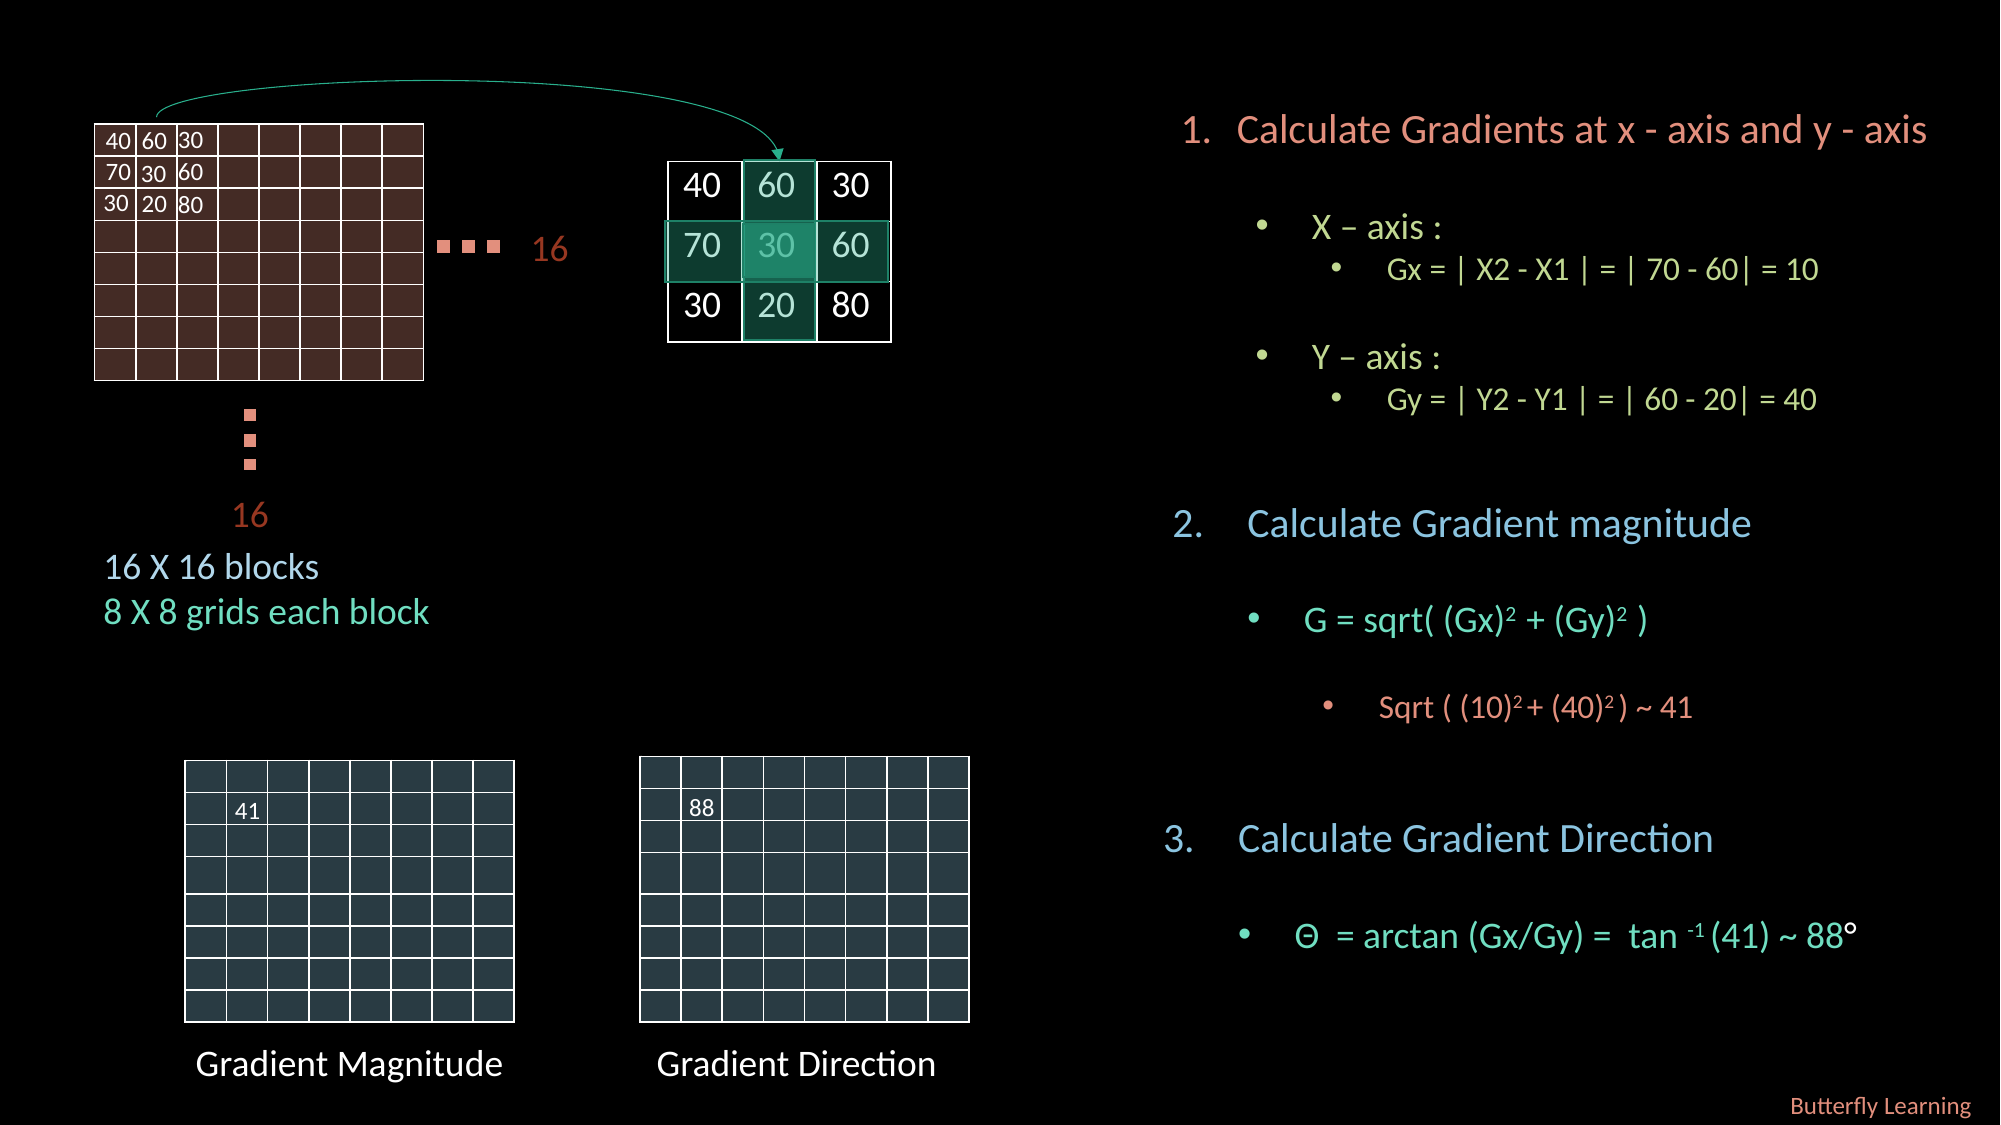

Calculate Gradients at x - axis and y - axis

X – axis :
Gx = | X2 - X1 | = | 70 - 60| = 10

Y – axis :
Gy = | Y2 - Y1 | = | 60 - 20| = 40
30
40
60
| k1 |  |  |  |  |  |  |  |
| --- | --- | --- | --- | --- | --- | --- | --- |
|  |  |  |  |  |  |  |  |
|  |  |  |  |  |  |  |  |
|  |  |  |  |  |  |  |  |
|  |  |  |  |  |  |  |  |
|  |  |  |  |  |  |  |  |
|  |  |  |  |  |  |  |  |
|  |  |  |  |  |  |  |  |
70
60
30

| 40 | 60 | 30 |
| --- | --- | --- |
| 70 | 30 | 60 |
| 30 | 20 | 80 |
30
20
80
16

16
Calculate Gradient magnitude

G = sqrt( (Gx)2  + (Gy)2  )

Sqrt ( (10)2 + (40)2 ) ~ 41
16 X 16 blocks
8 X 8 grids each block
| k1 |  |  |  |  |  |  |  |
| --- | --- | --- | --- | --- | --- | --- | --- |
|  |  |  |  |  |  |  |  |
|  |  |  |  |  |  |  |  |
|  |  |  |  |  |  |  |  |
|  |  |  |  |  |  |  |  |
|  |  |  |  |  |  |  |  |
|  |  |  |  |  |  |  |  |
|  |  |  |  |  |  |  |  |
| k1 |  |  |  |  |  |  |  |
| --- | --- | --- | --- | --- | --- | --- | --- |
|  |  |  |  |  |  |  |  |
|  |  |  |  |  |  |  |  |
|  |  |  |  |  |  |  |  |
|  |  |  |  |  |  |  |  |
|  |  |  |  |  |  |  |  |
|  |  |  |  |  |  |  |  |
|  |  |  |  |  |  |  |  |
88
41
Calculate Gradient Direction

Θ  = arctan (Gx/Gy) =  tan -1 (41) ~ 88°

Gradient Magnitude
Gradient Direction
Butterfly Learning